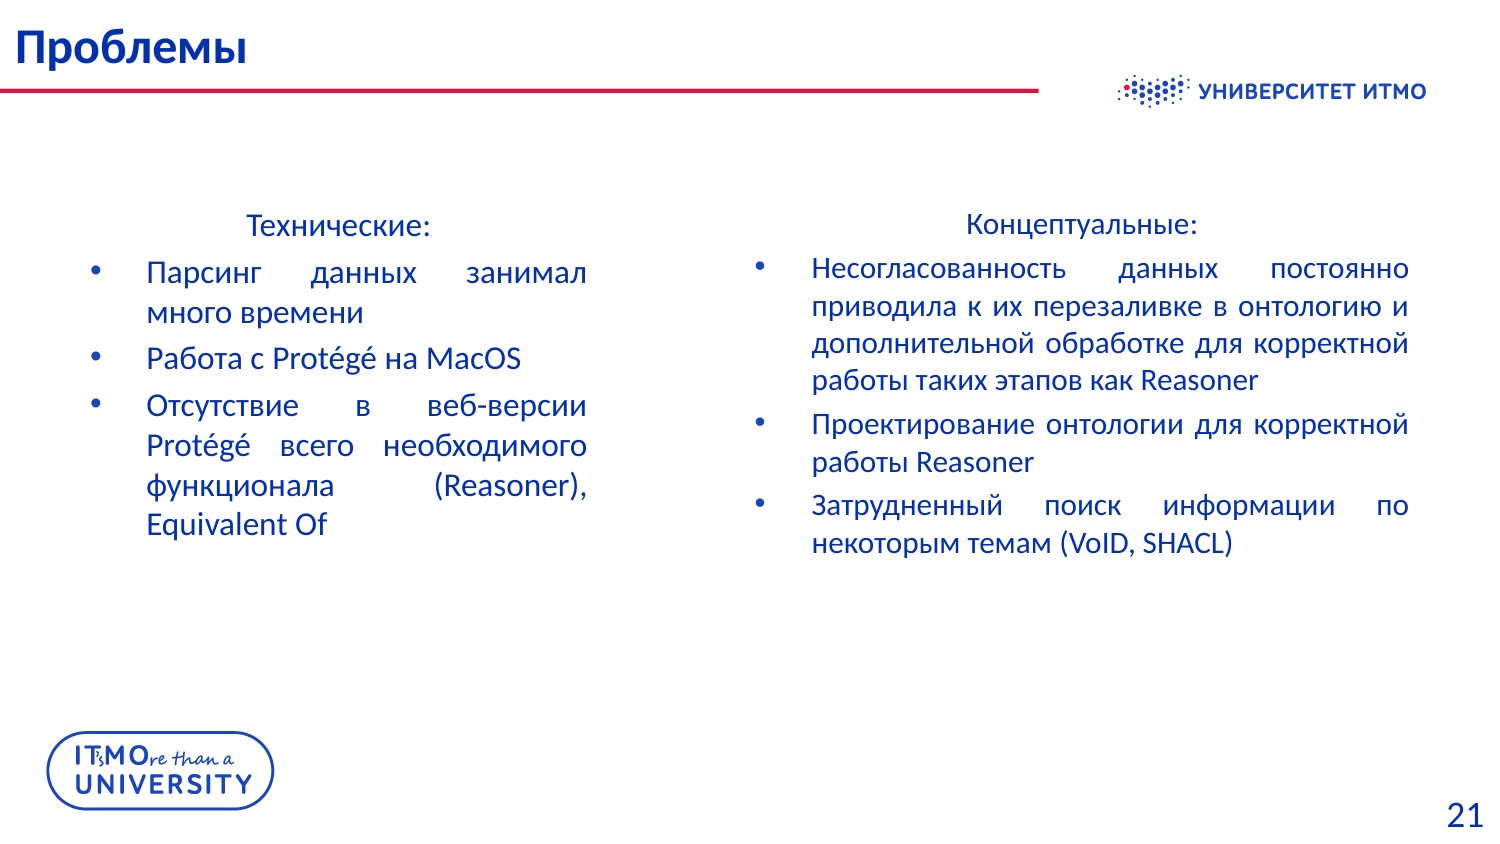

# Проблемы
Технические:
Парсинг данных занимал много времени
Работа с Protégé на MacOS
Отсутствие в веб-версии Protégé всего необходимого функционала (Reasoner), Equivalent Of

Концептуальные:
Несогласованность данных постоянно приводила к их перезаливке в онтологию и дополнительной обработке для корректной работы таких этапов как Reasoner
Проектирование онтологии для корректной работы Reasoner
Затрудненный поиск информации по некоторым темам (VoID, SHACL)

21